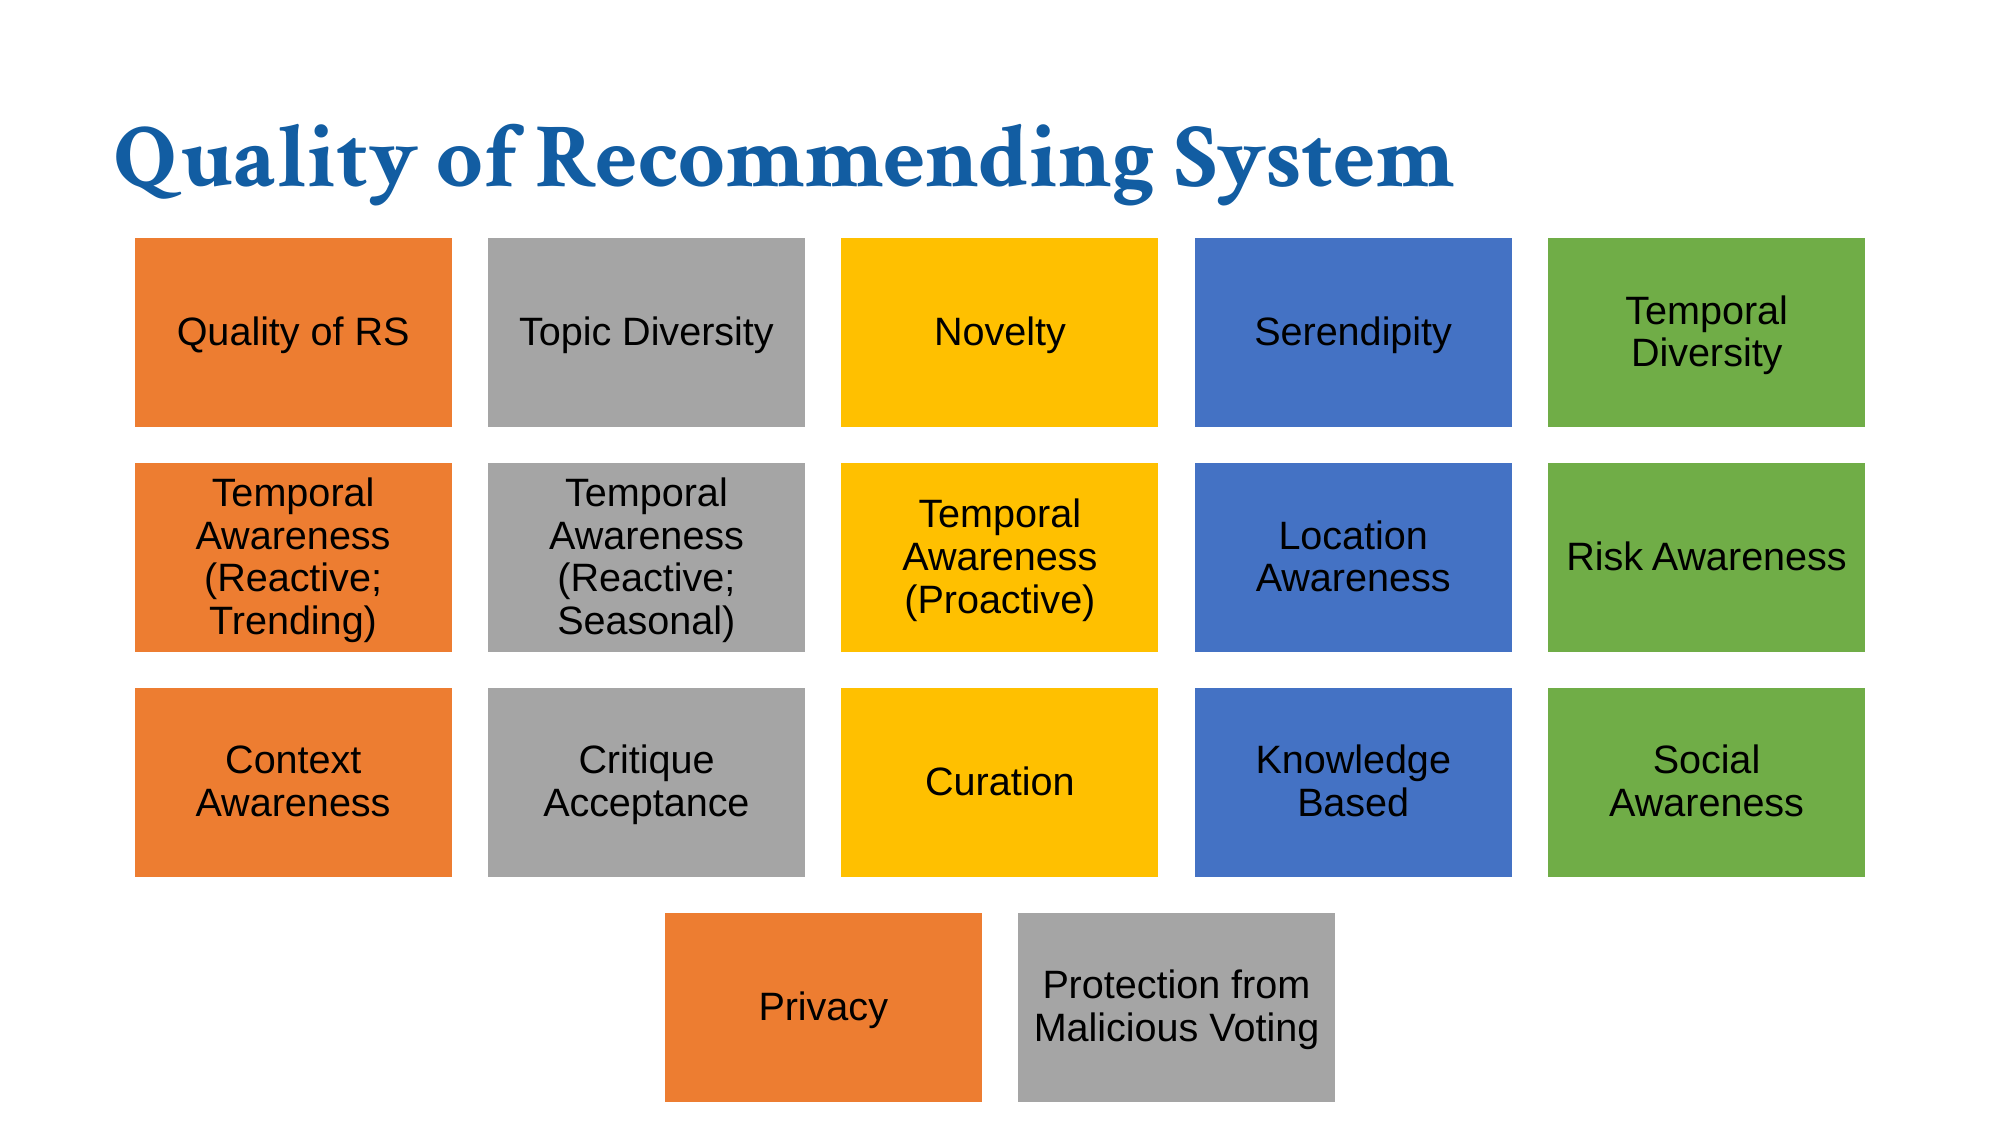

# Quality of Recommending System
Quality of RS
Topic Diversity
Novelty
Serendipity
Temporal Diversity
Temporal Awareness (Reactive; Trending)
Temporal Awareness (Reactive; Seasonal)
Temporal Awareness (Proactive)
Location Awareness
Risk Awareness
Context Awareness
Critique Acceptance
Curation
Knowledge Based
Social Awareness
Privacy
Protection from Malicious Voting